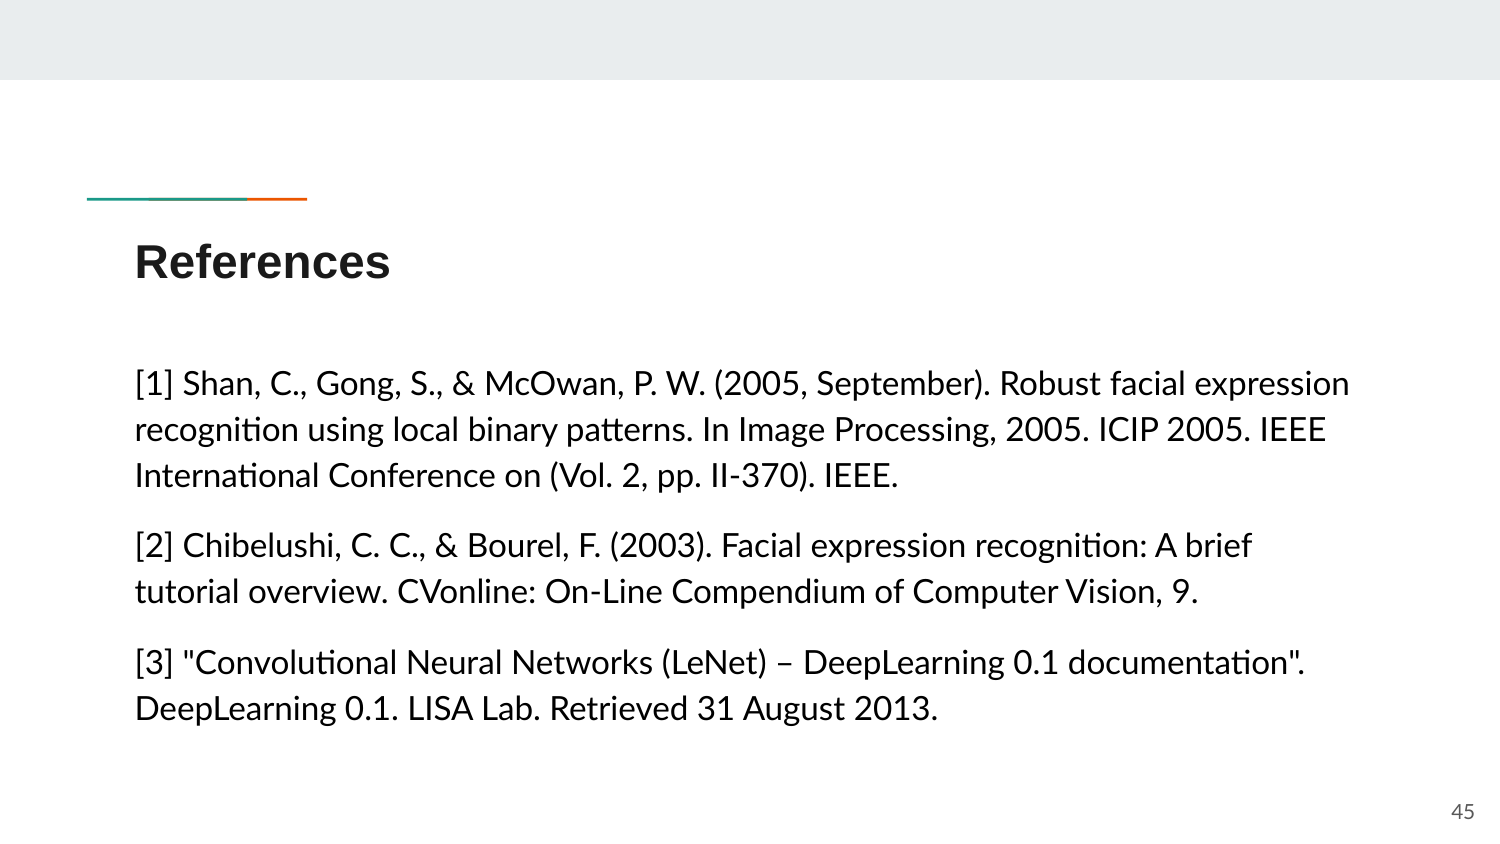

# References
[1] Shan, C., Gong, S., & McOwan, P. W. (2005, September). Robust facial expression recognition using local binary patterns. In Image Processing, 2005. ICIP 2005. IEEE International Conference on (Vol. 2, pp. II-370). IEEE.
[2] Chibelushi, C. C., & Bourel, F. (2003). Facial expression recognition: A brief tutorial overview. CVonline: On-Line Compendium of Computer Vision, 9.
[3] "Convolutional Neural Networks (LeNet) – DeepLearning 0.1 documentation". DeepLearning 0.1. LISA Lab. Retrieved 31 August 2013.

45